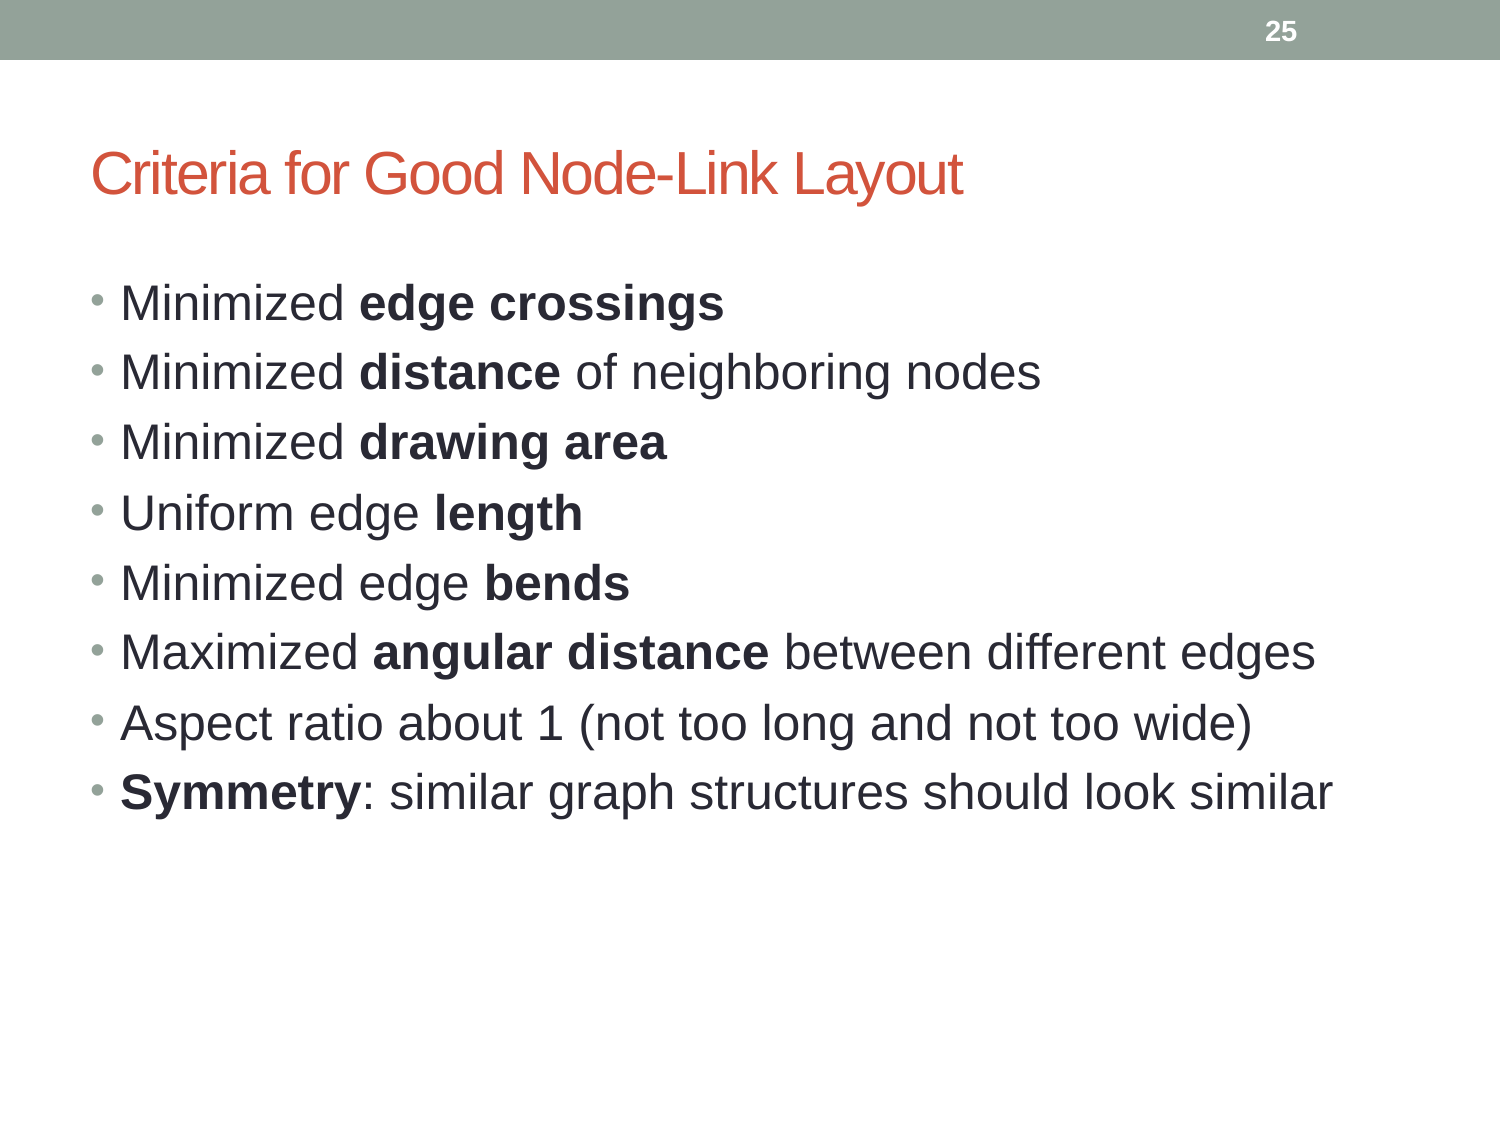

25
# Criteria for Good Node-Link Layout
Minimized edge crossings
Minimized distance of neighboring nodes
Minimized drawing area
Uniform edge length
Minimized edge bends
Maximized angular distance between different edges
Aspect ratio about 1 (not too long and not too wide)
Symmetry: similar graph structures should look similar